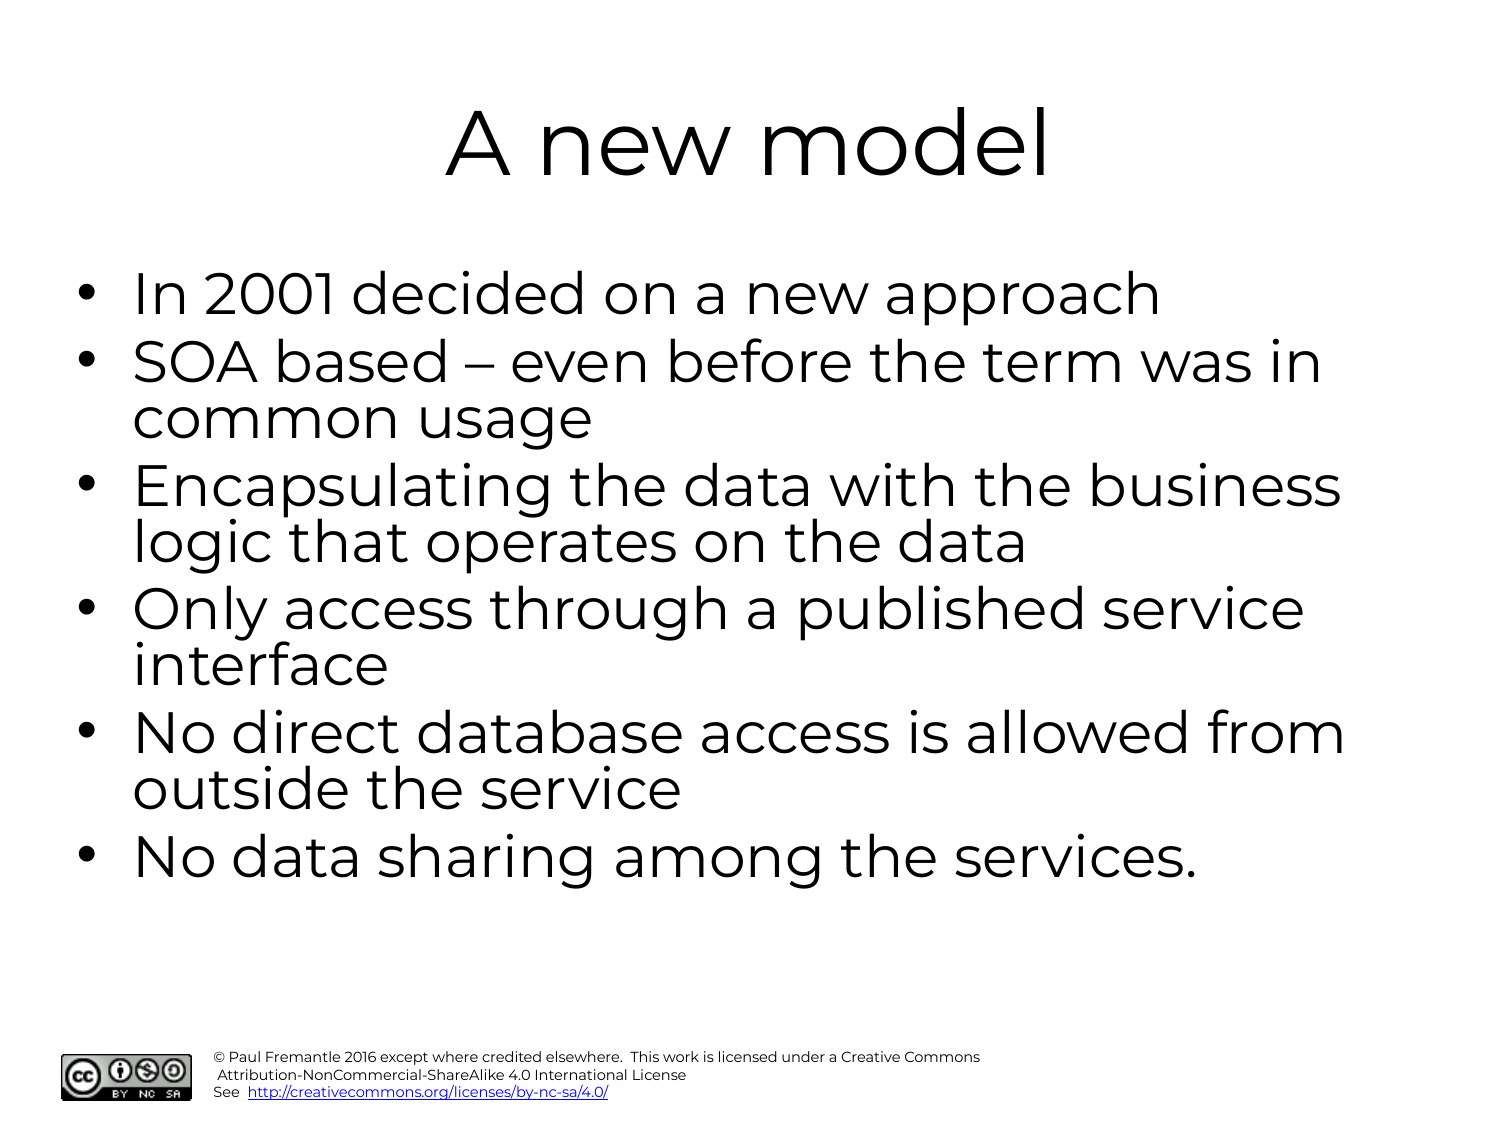

# A new model
In 2001 decided on a new approach
SOA based – even before the term was in common usage
Encapsulating the data with the business logic that operates on the data
Only access through a published service interface
No direct database access is allowed from outside the service
No data sharing among the services.